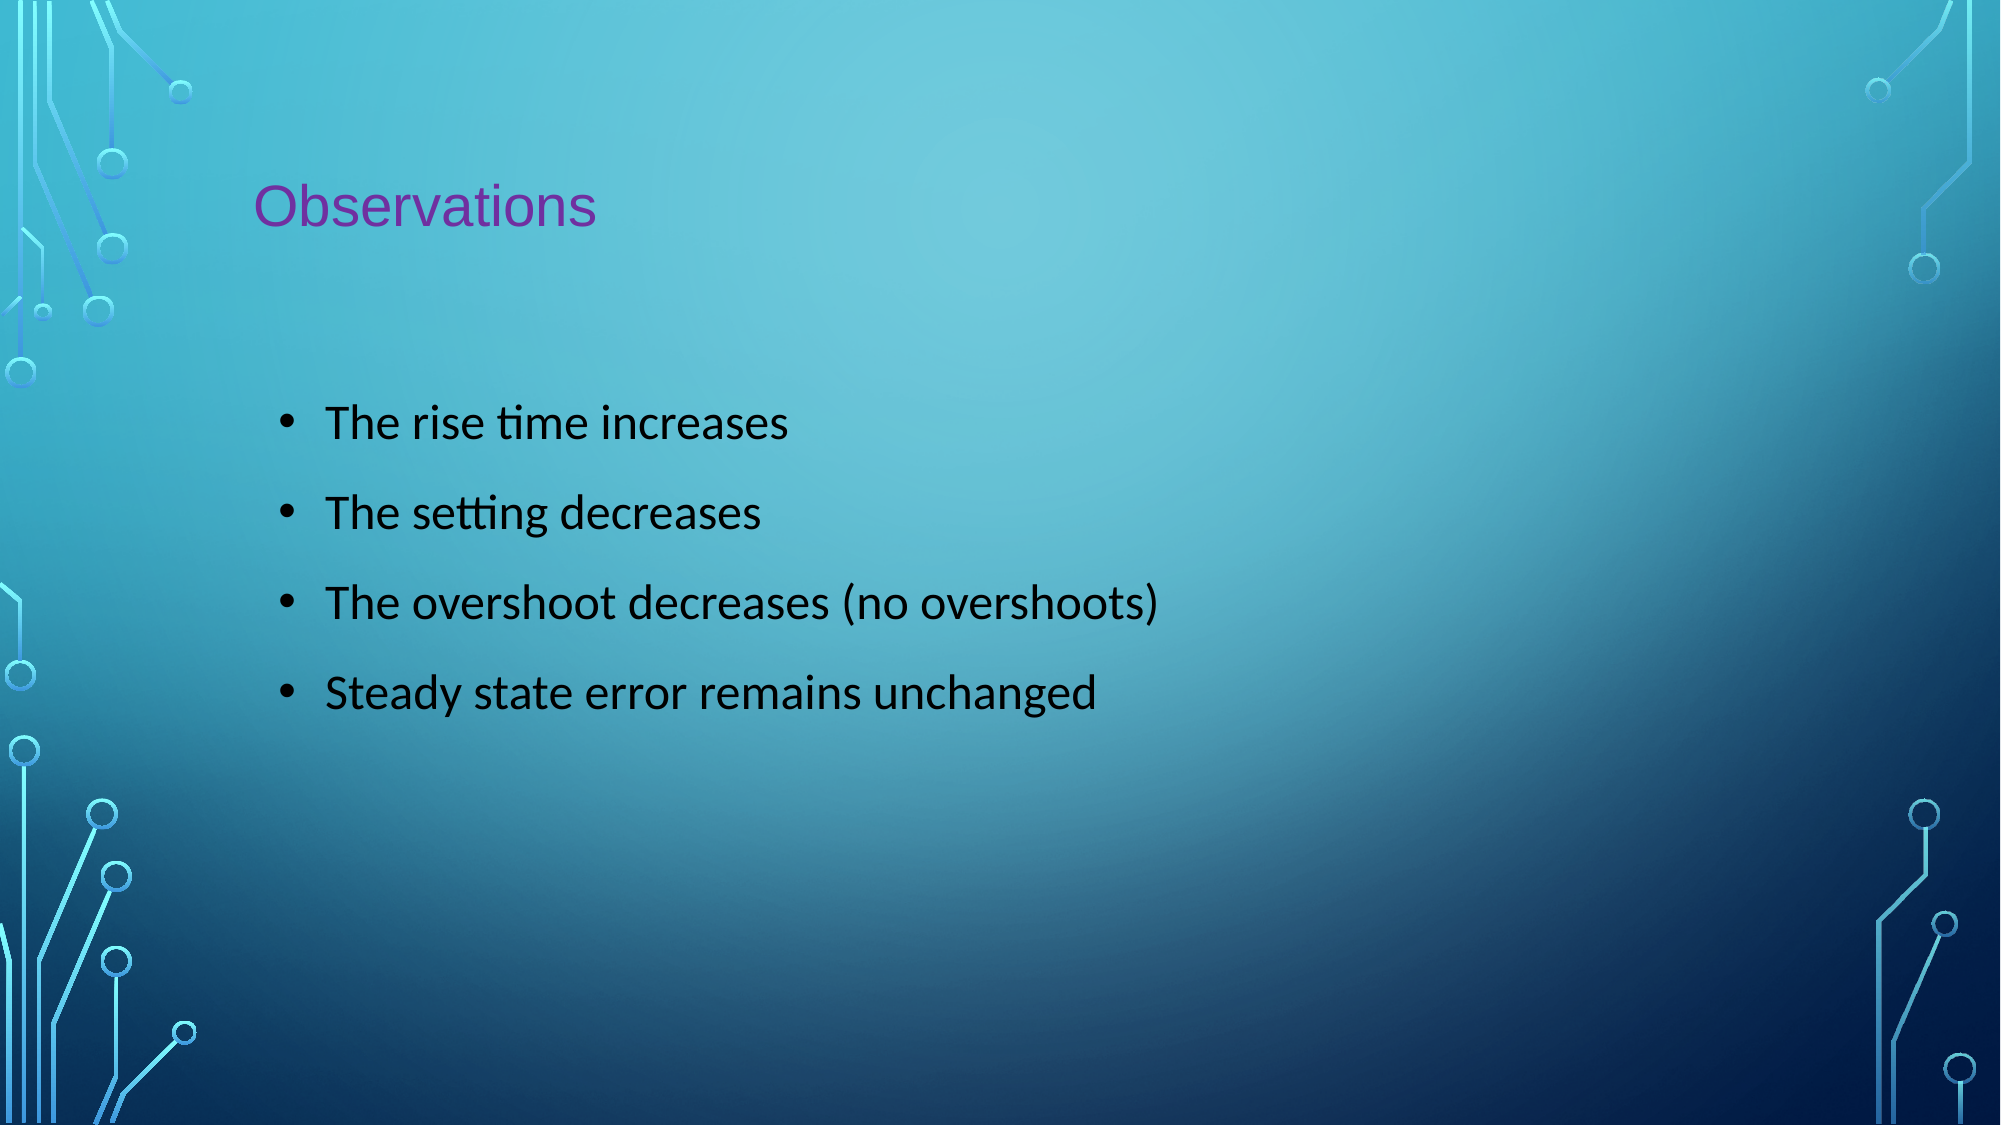

Observations
The rise time increases
The setting decreases
The overshoot decreases (no overshoots)
Steady state error remains unchanged